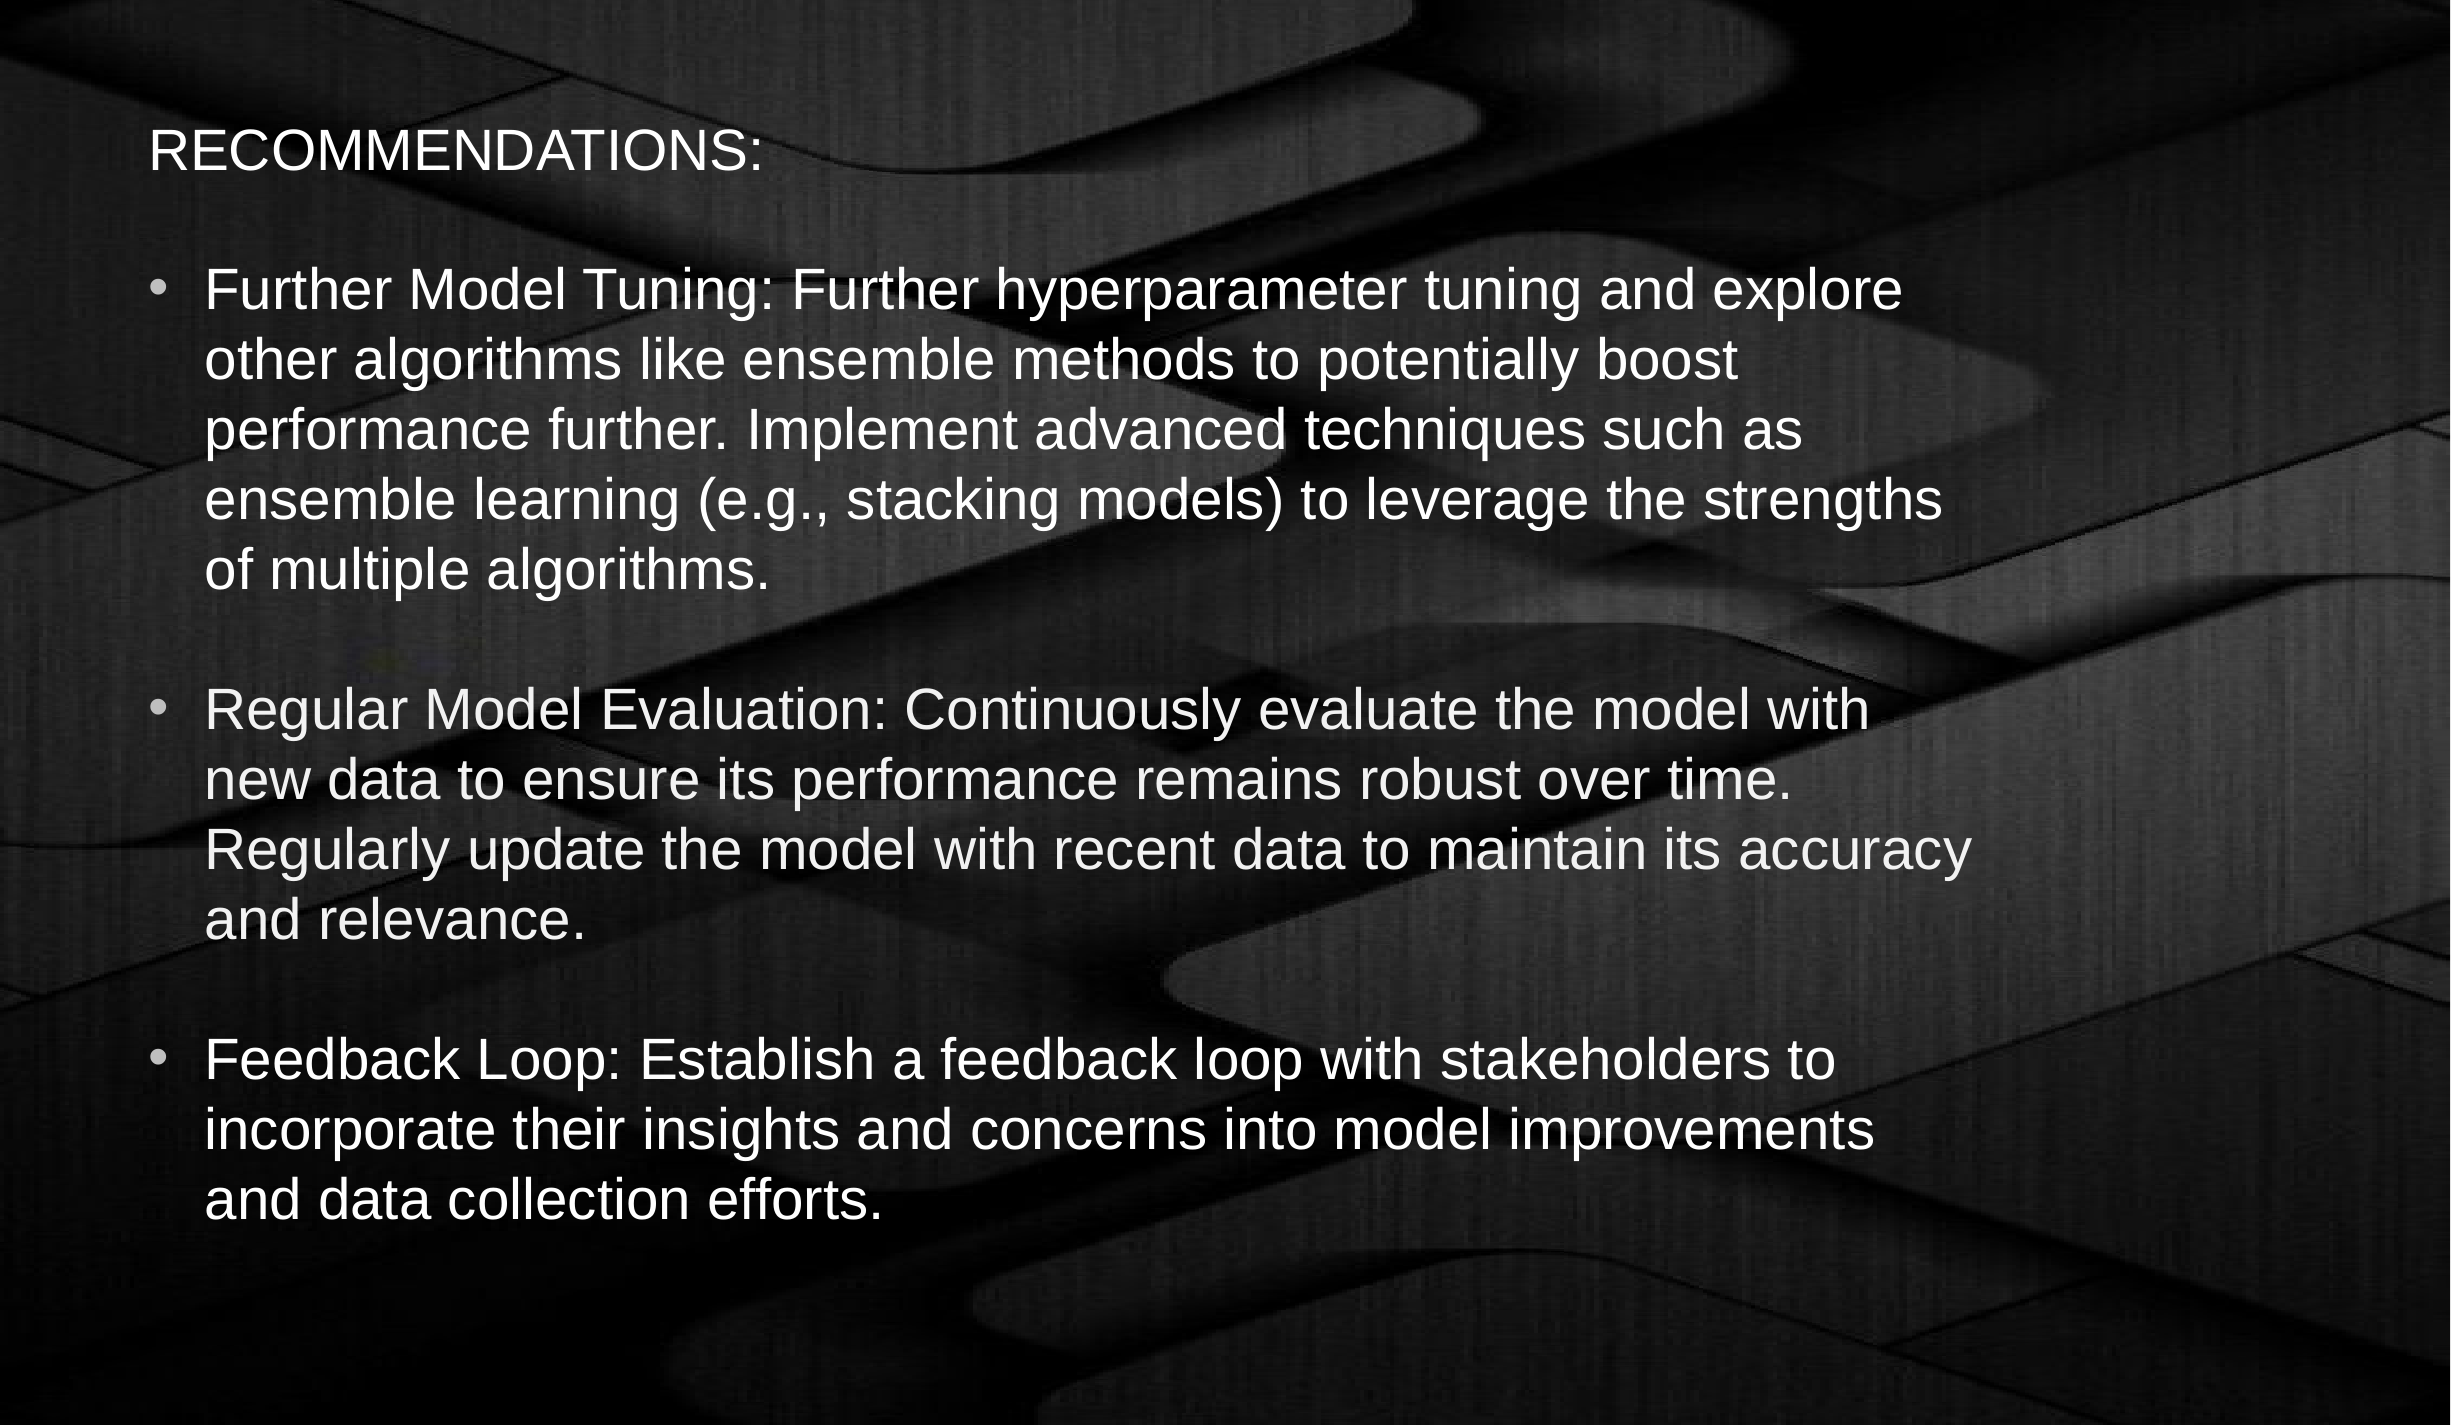

RECOMMENDATIONS:

Further Model Tuning: Further hyperparameter tuning and explore other algorithms like ensemble methods to potentially boost performance further. Implement advanced techniques such as ensemble learning (e.g., stacking models) to leverage the strengths of multiple algorithms.

Regular Model Evaluation: Continuously evaluate the model with new data to ensure its performance remains robust over time. Regularly update the model with recent data to maintain its accuracy and relevance.
Feedback Loop: Establish a feedback loop with stakeholders to incorporate their insights and concerns into model improvements and data collection efforts.